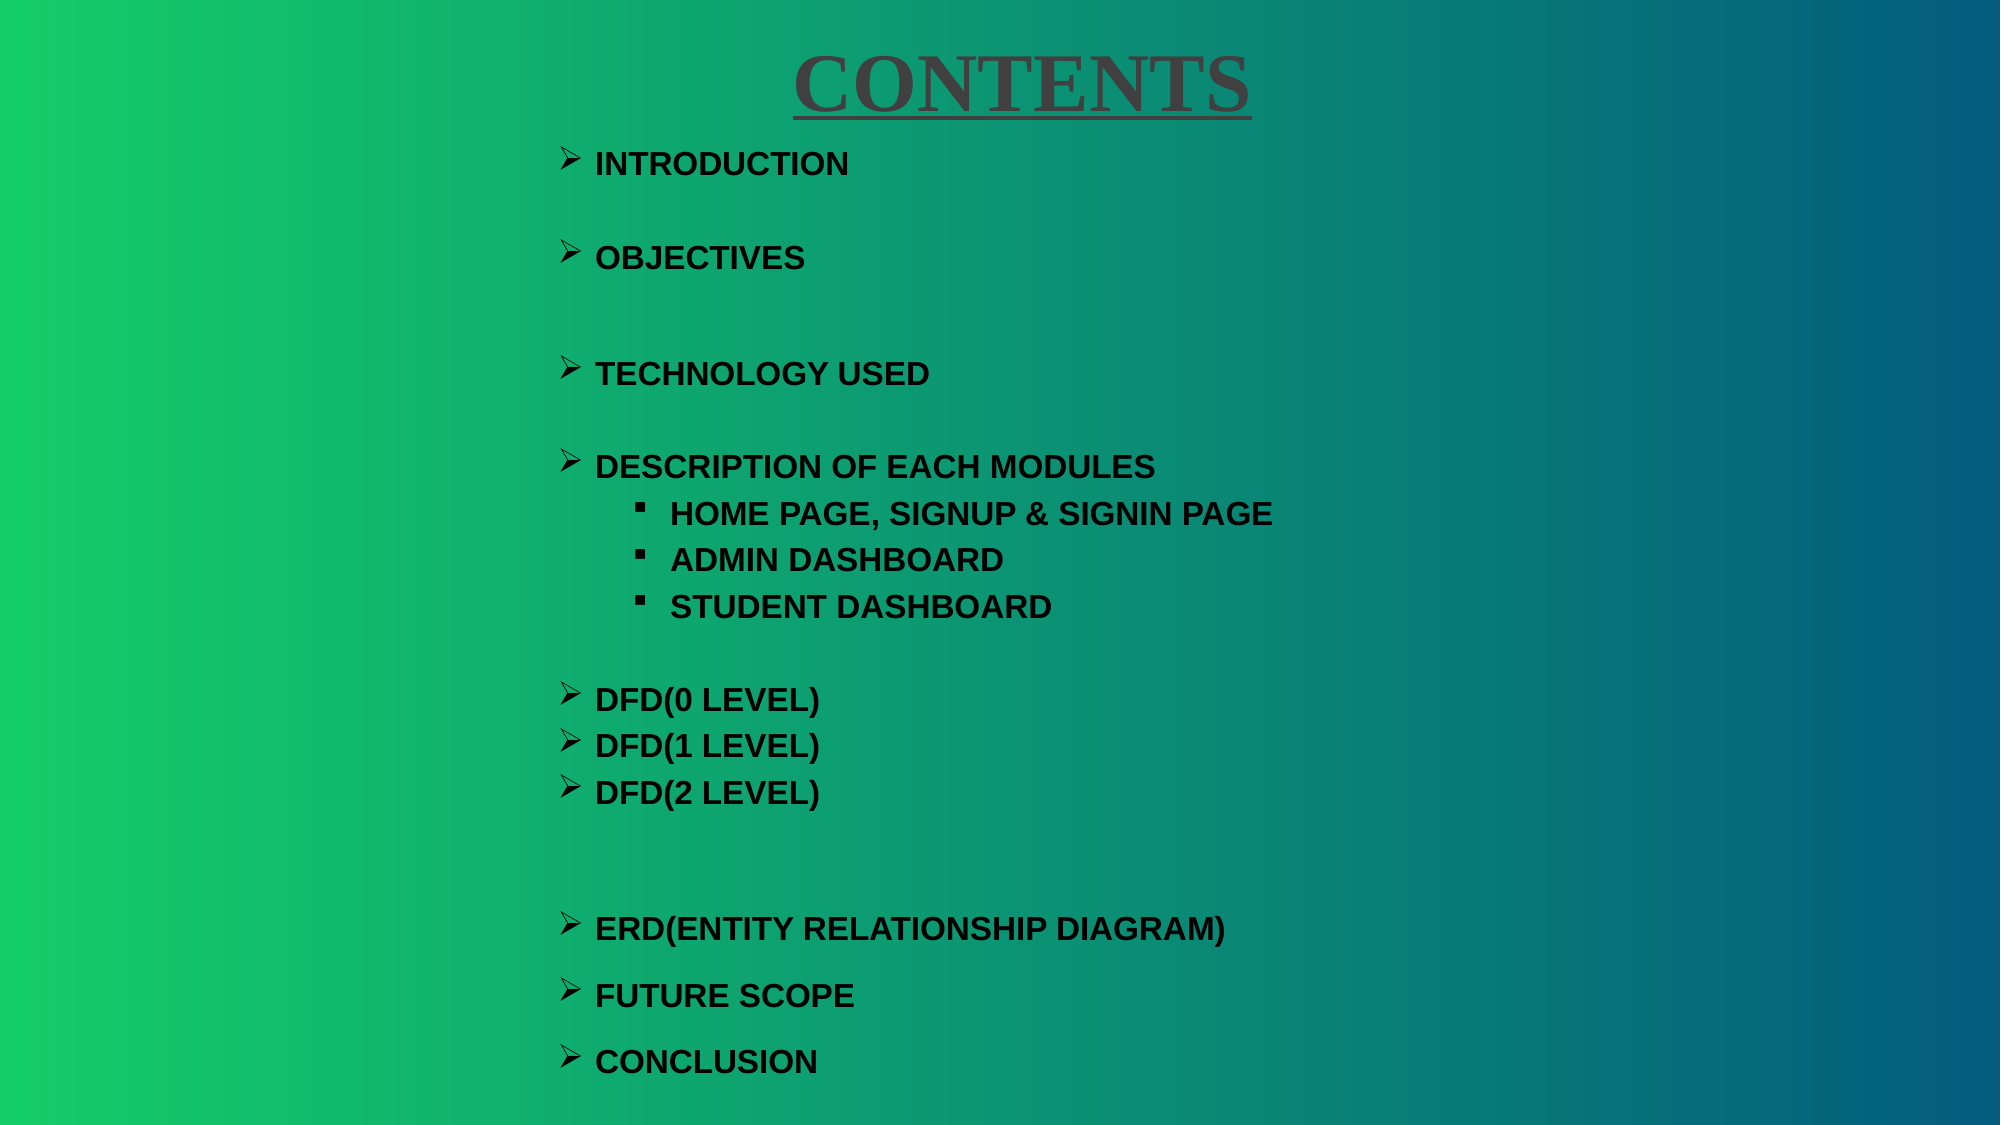

# CONTENTS
INTRODUCTION

OBJECTIVES

TECHNOLOGY USED

DESCRIPTION OF EACH MODULES
HOME PAGE, SIGNUP & SIGNIN PAGE
ADMIN DASHBOARD
STUDENT DASHBOARD

DFD(0 LEVEL)
DFD(1 LEVEL)
DFD(2 LEVEL)

ERD(ENTITY RELATIONSHIP DIAGRAM)
FUTURE SCOPE
CONCLUSION